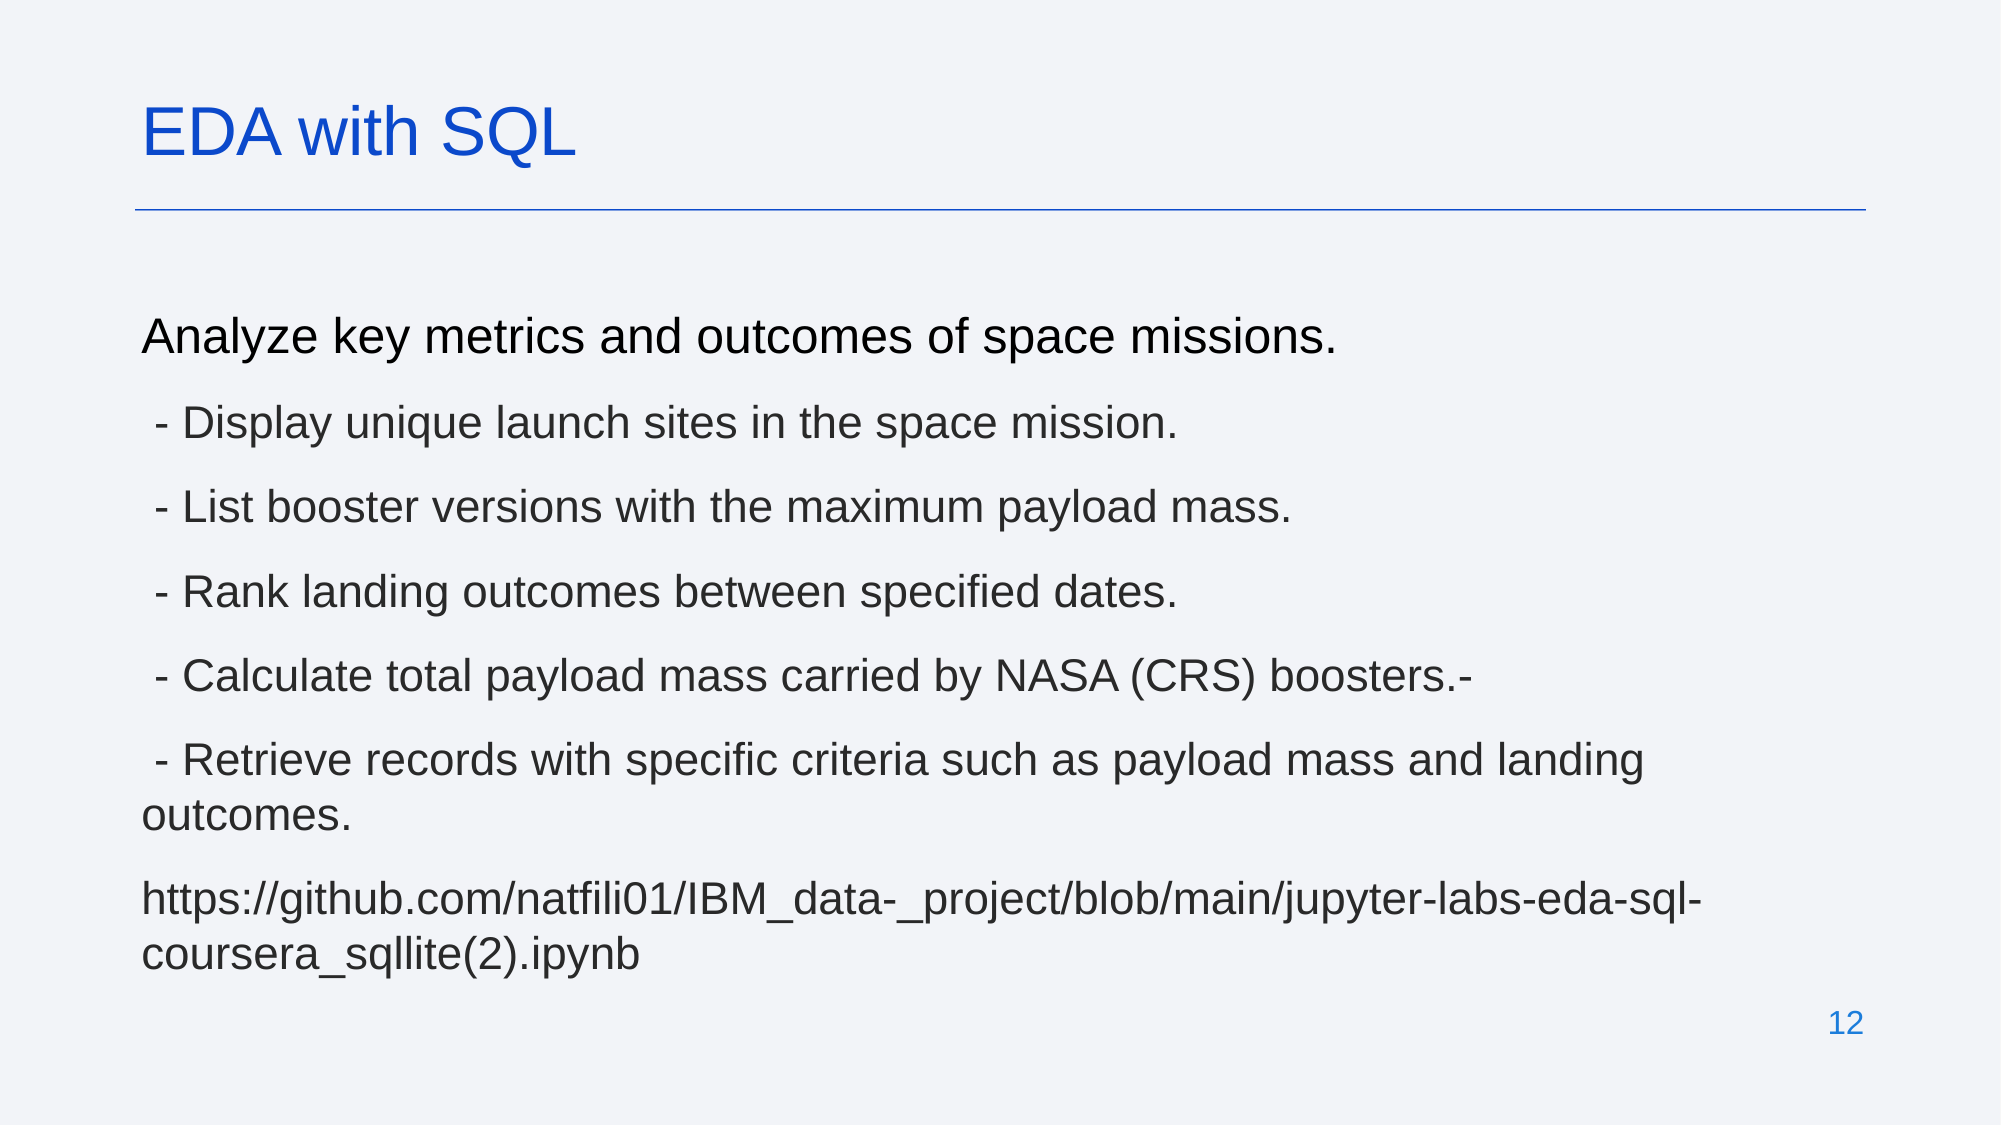

EDA with SQL
Analyze key metrics and outcomes of space missions.
 - Display unique launch sites in the space mission.
 - List booster versions with the maximum payload mass.
 - Rank landing outcomes between specified dates.
 - Calculate total payload mass carried by NASA (CRS) boosters.-
 - Retrieve records with specific criteria such as payload mass and landing outcomes.
https://github.com/natfili01/IBM_data-_project/blob/main/jupyter-labs-eda-sql-coursera_sqllite(2).ipynb

12